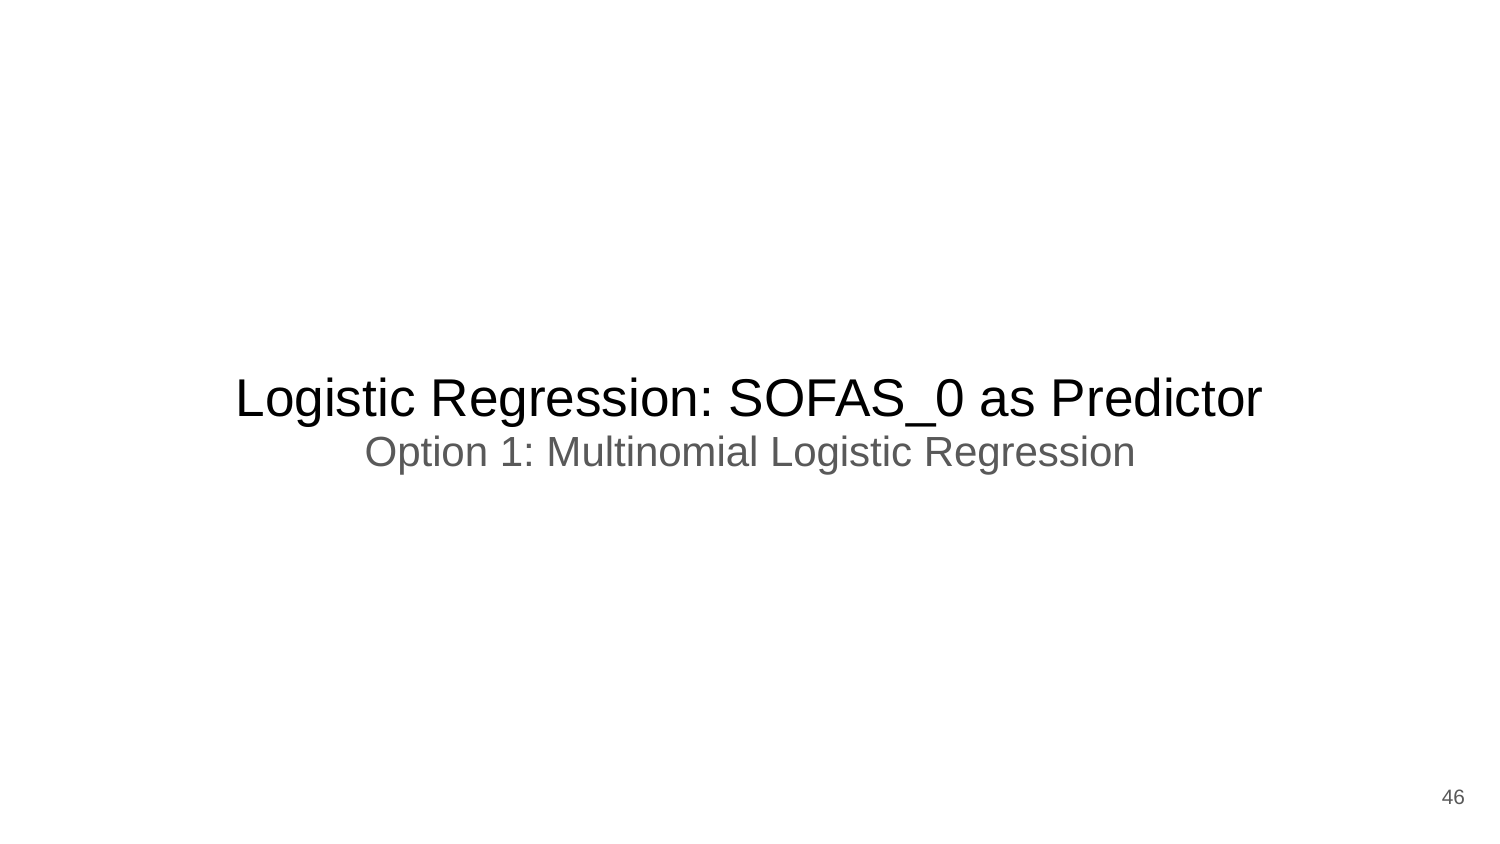

# Logistic Regression: SOFAS_0 as Predictor
Option 1: Multinomial Logistic Regression
46